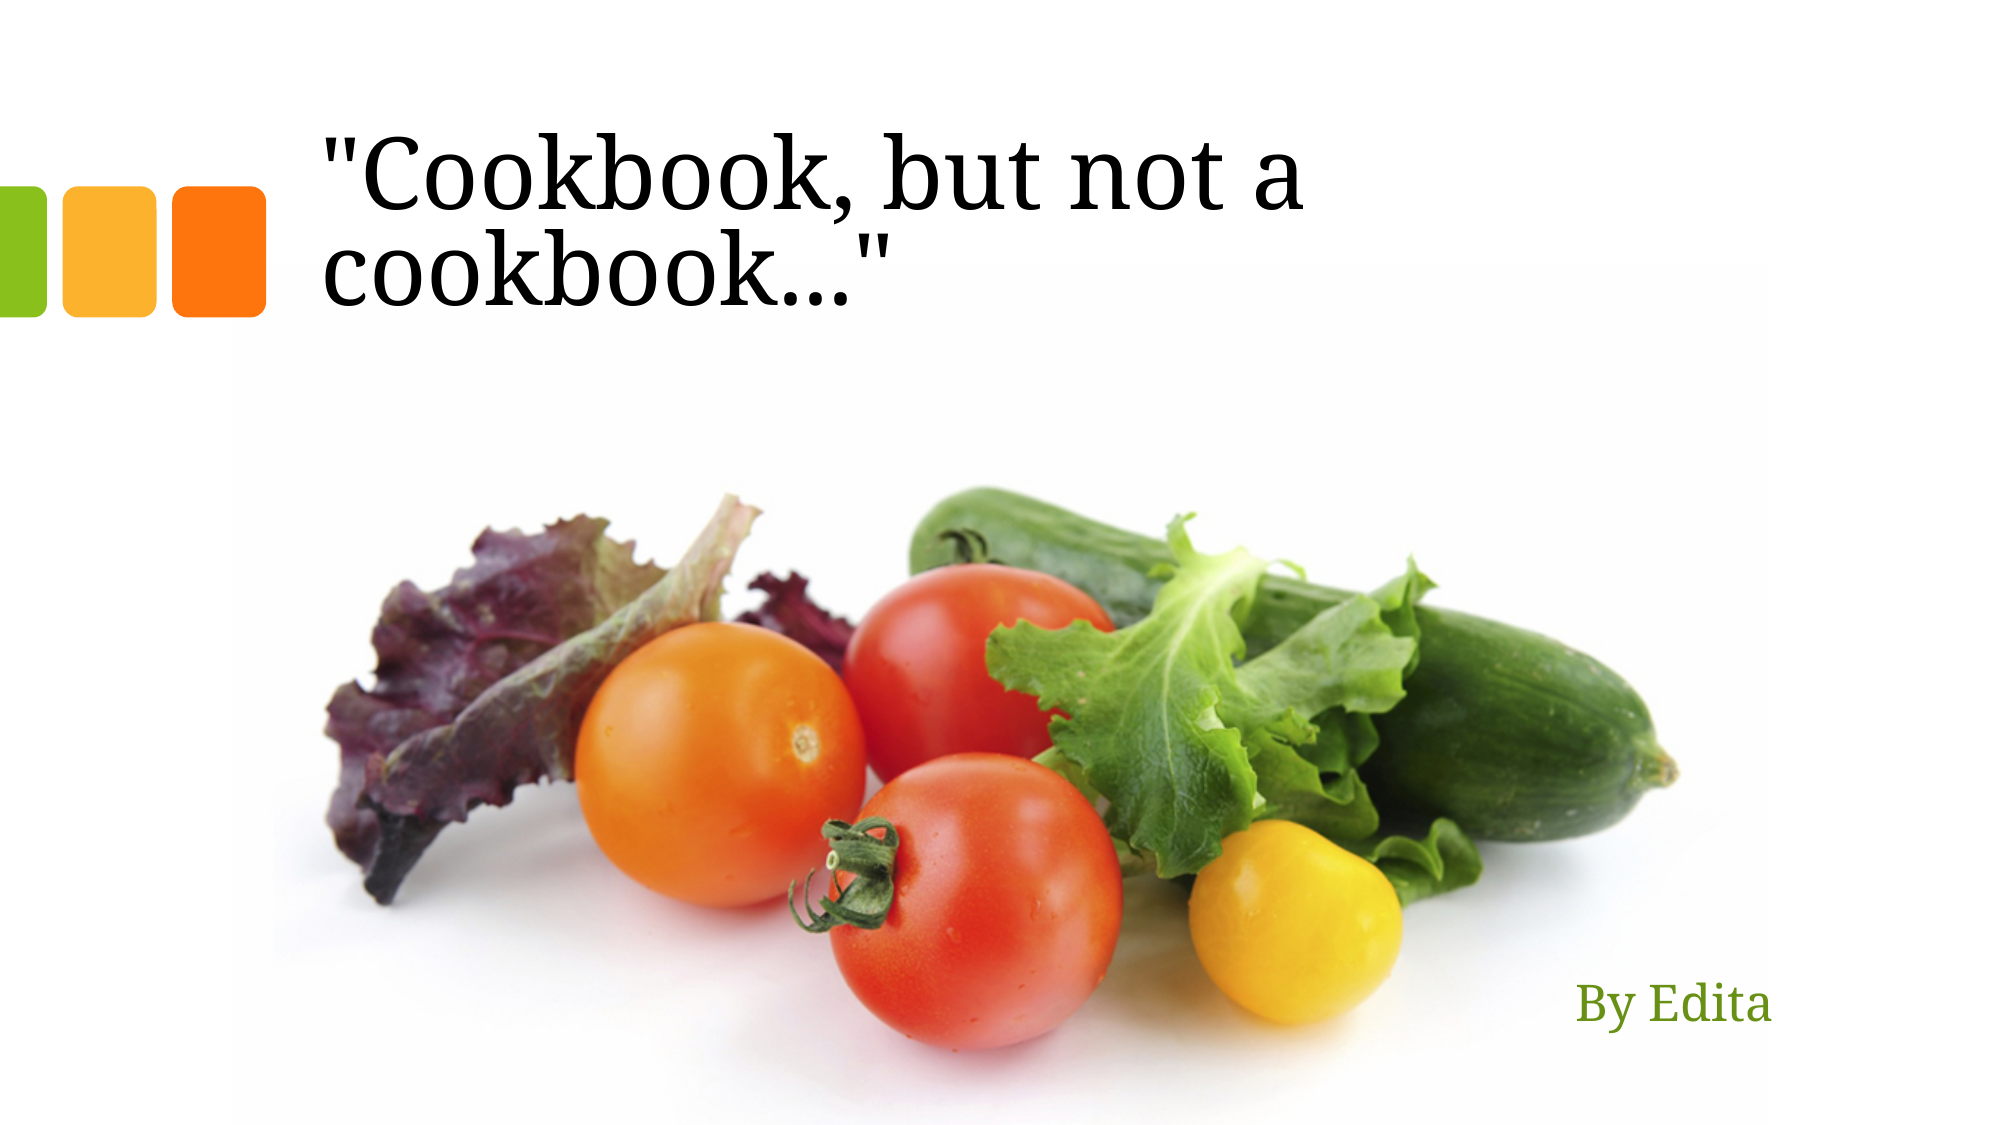

# "Cookbook, but not a cookbook..."
By Edita